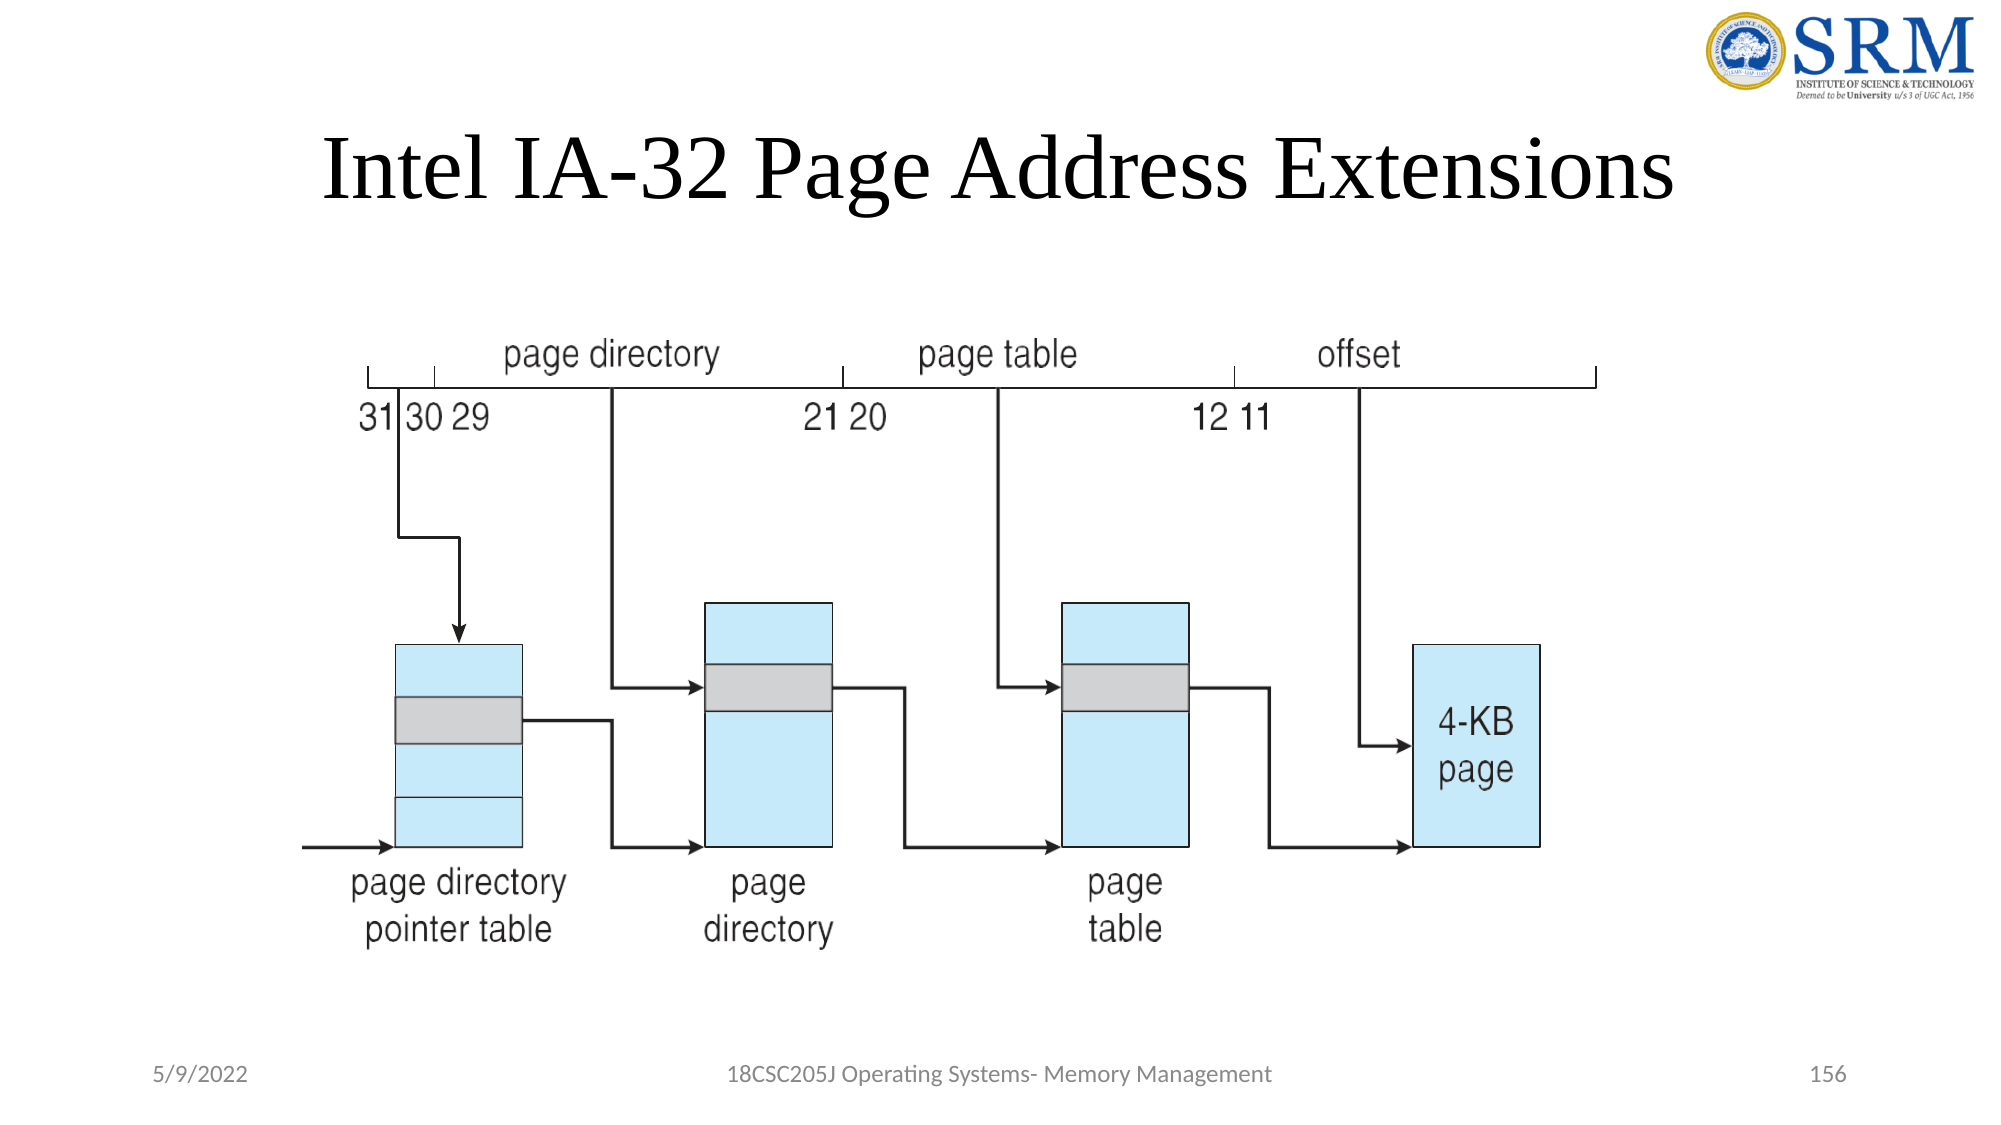

# Intel IA-32 Page Address Extensions

5/9/2022
18CSC205J Operating Systems- Memory Management
156